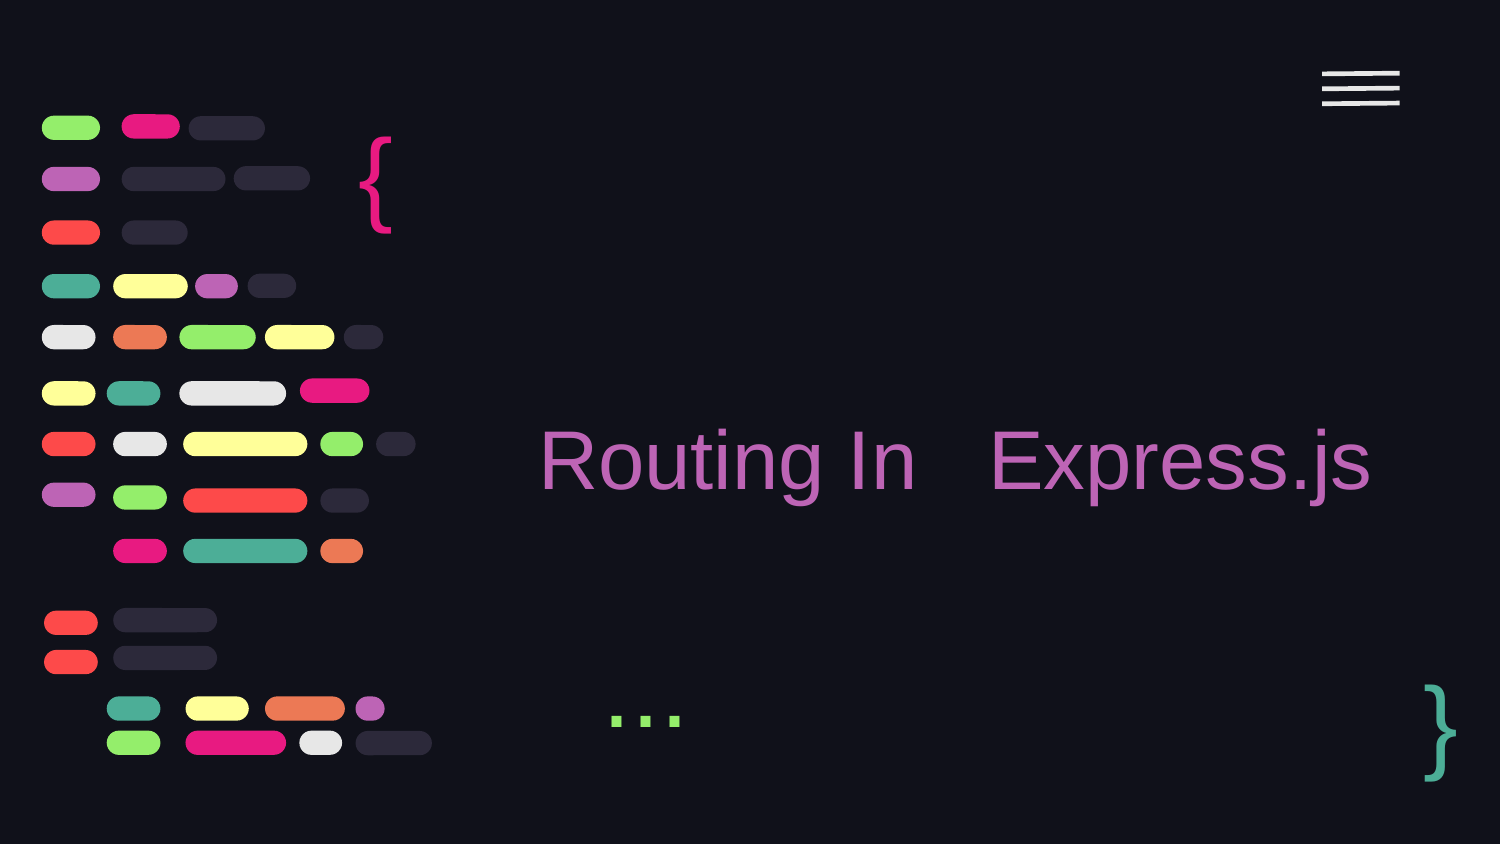

{

# Routing In 	Express.js
}
...